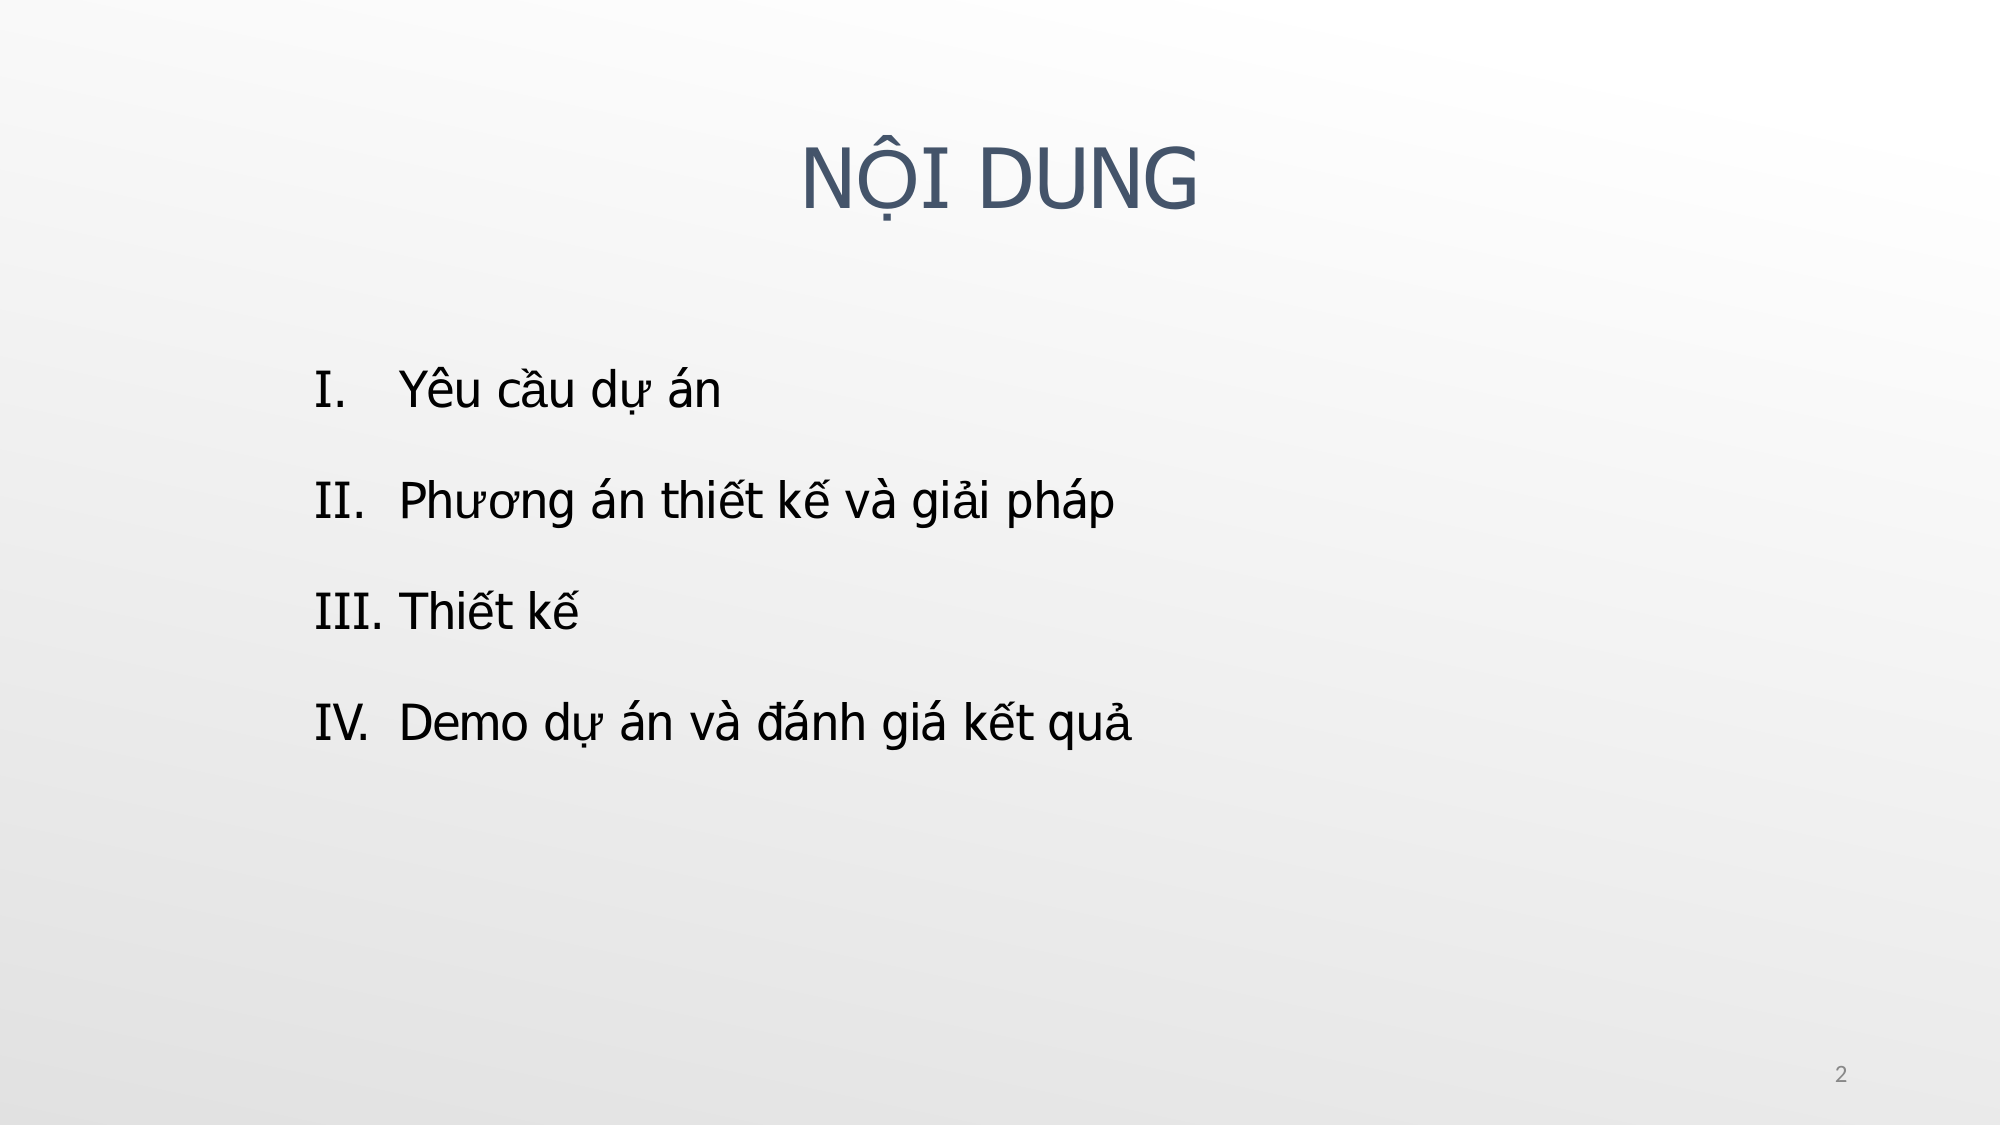

# NỘI DUNG

Yêu cầu dự án
Phương án thiết kế và giải pháp
Thiết kế
Demo dự án và đánh giá kết quả
2